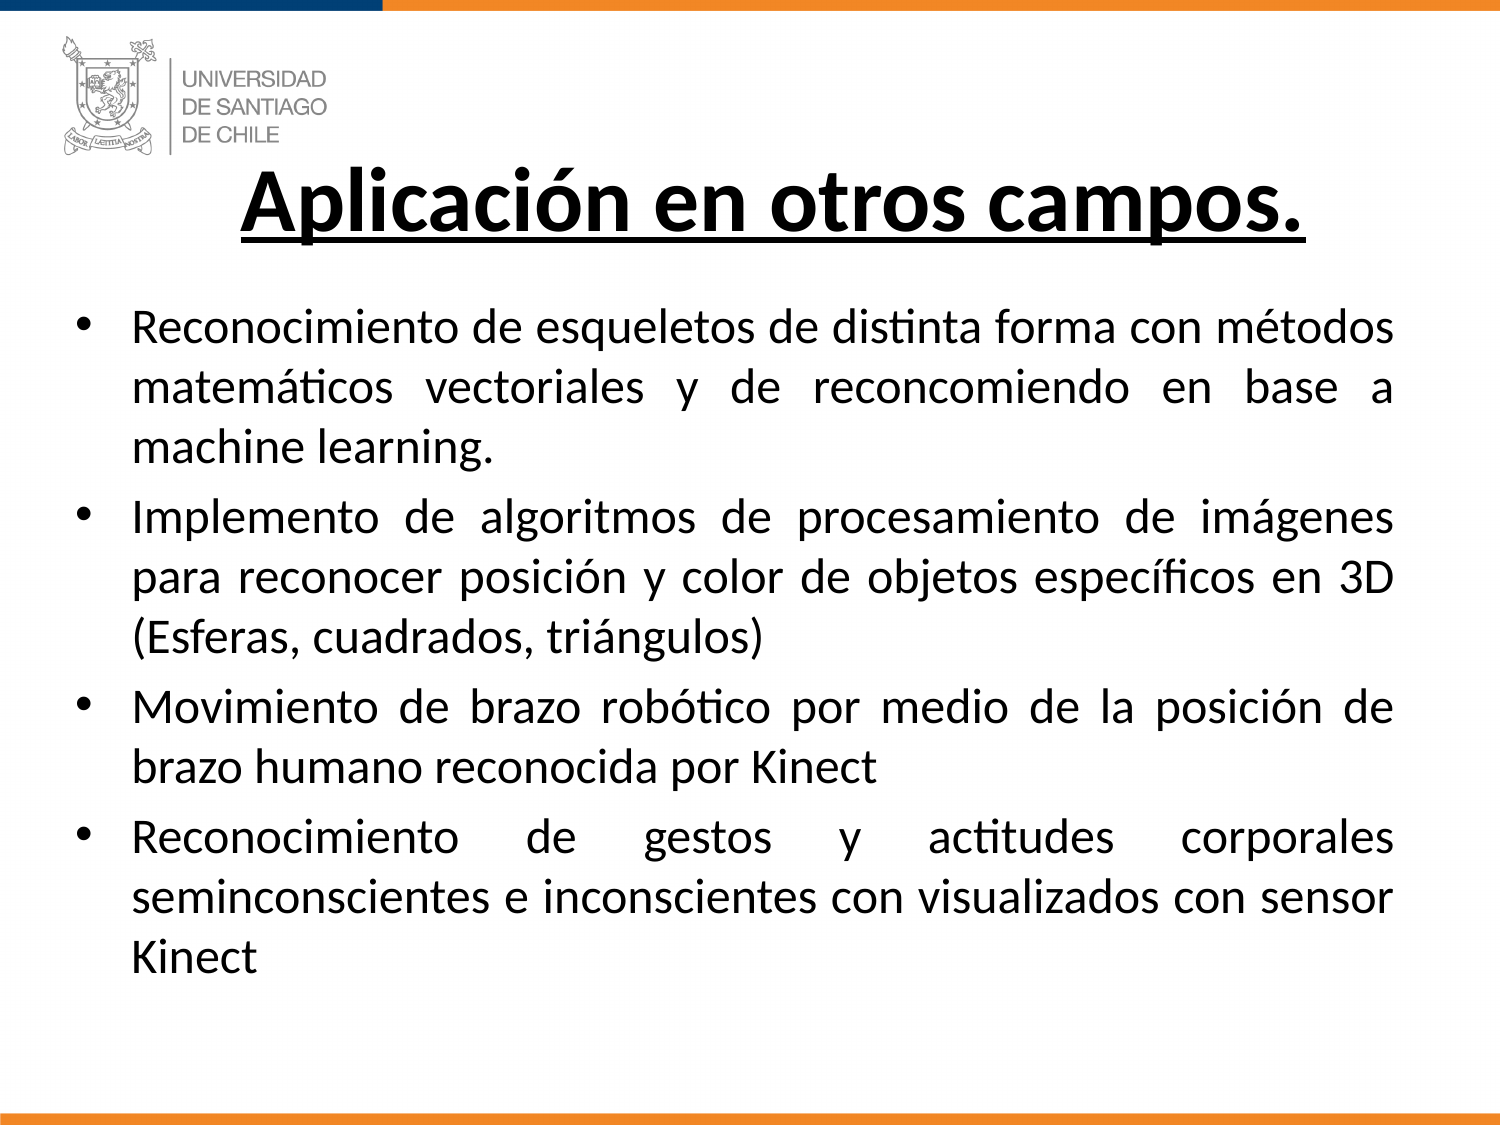

# Aplicación en otros campos.
Reconocimiento de esqueletos de distinta forma con métodos matemáticos vectoriales y de reconcomiendo en base a machine learning.
Implemento de algoritmos de procesamiento de imágenes para reconocer posición y color de objetos específicos en 3D (Esferas, cuadrados, triángulos)
Movimiento de brazo robótico por medio de la posición de brazo humano reconocida por Kinect
Reconocimiento de gestos y actitudes corporales seminconscientes e inconscientes con visualizados con sensor Kinect